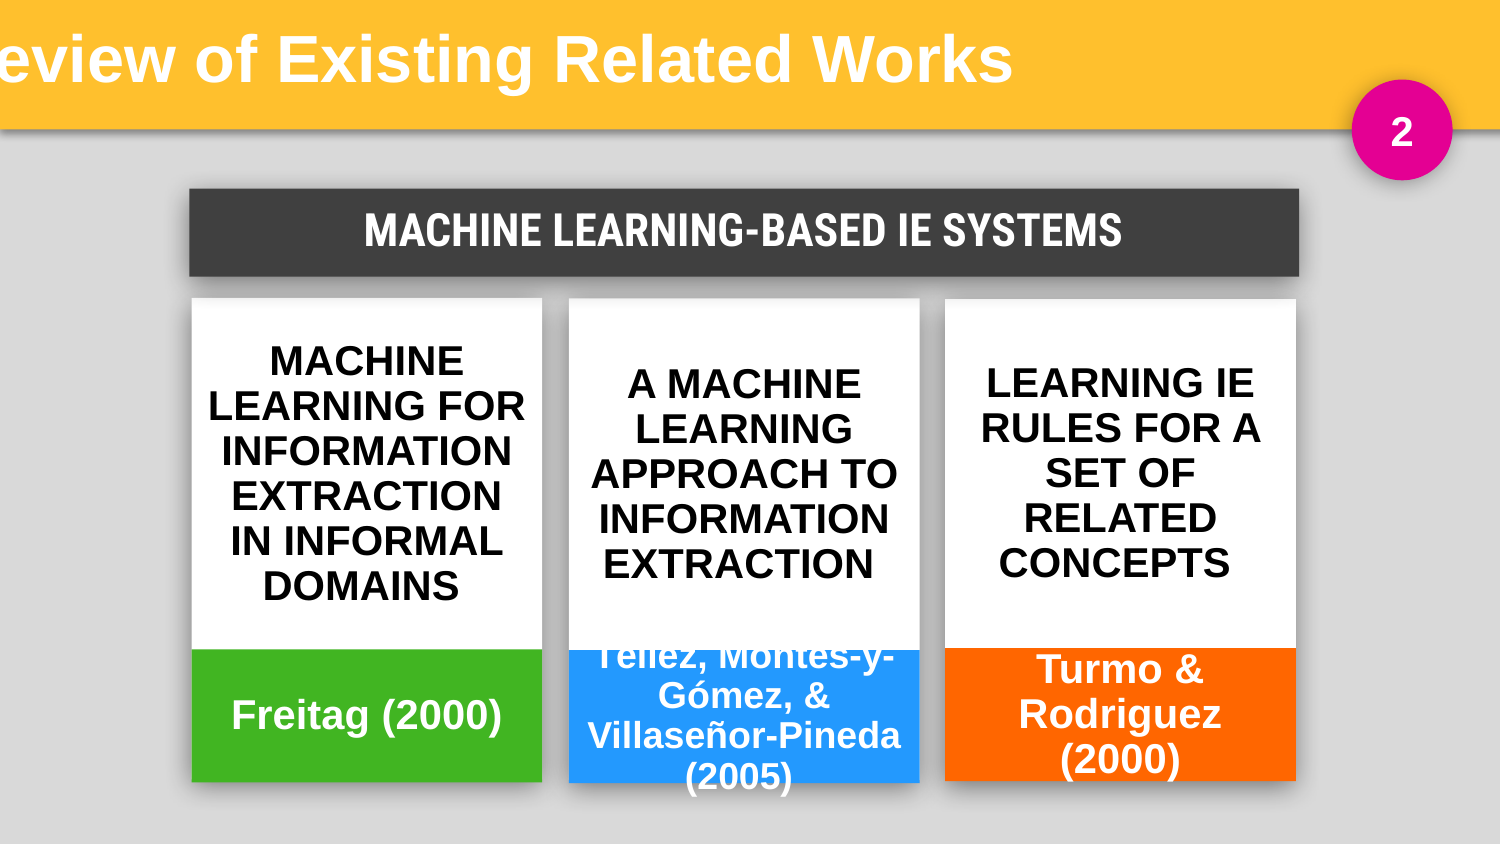

Review of Existing Related Works
2

MACHINE LEARNING-BASED IE SYSTEMS

MACHINE LEARNING FOR INFORMATION EXTRACTION IN INFORMAL DOMAINS
Freitag (2000)

A MACHINE LEARNING APPROACH TO INFORMATION EXTRACTION
Téllez, Montes-y-Gómez, & Villaseñor-Pineda (2005)

LEARNING IE RULES FOR A SET OF RELATED CONCEPTS
Turmo & Rodriguez (2000)